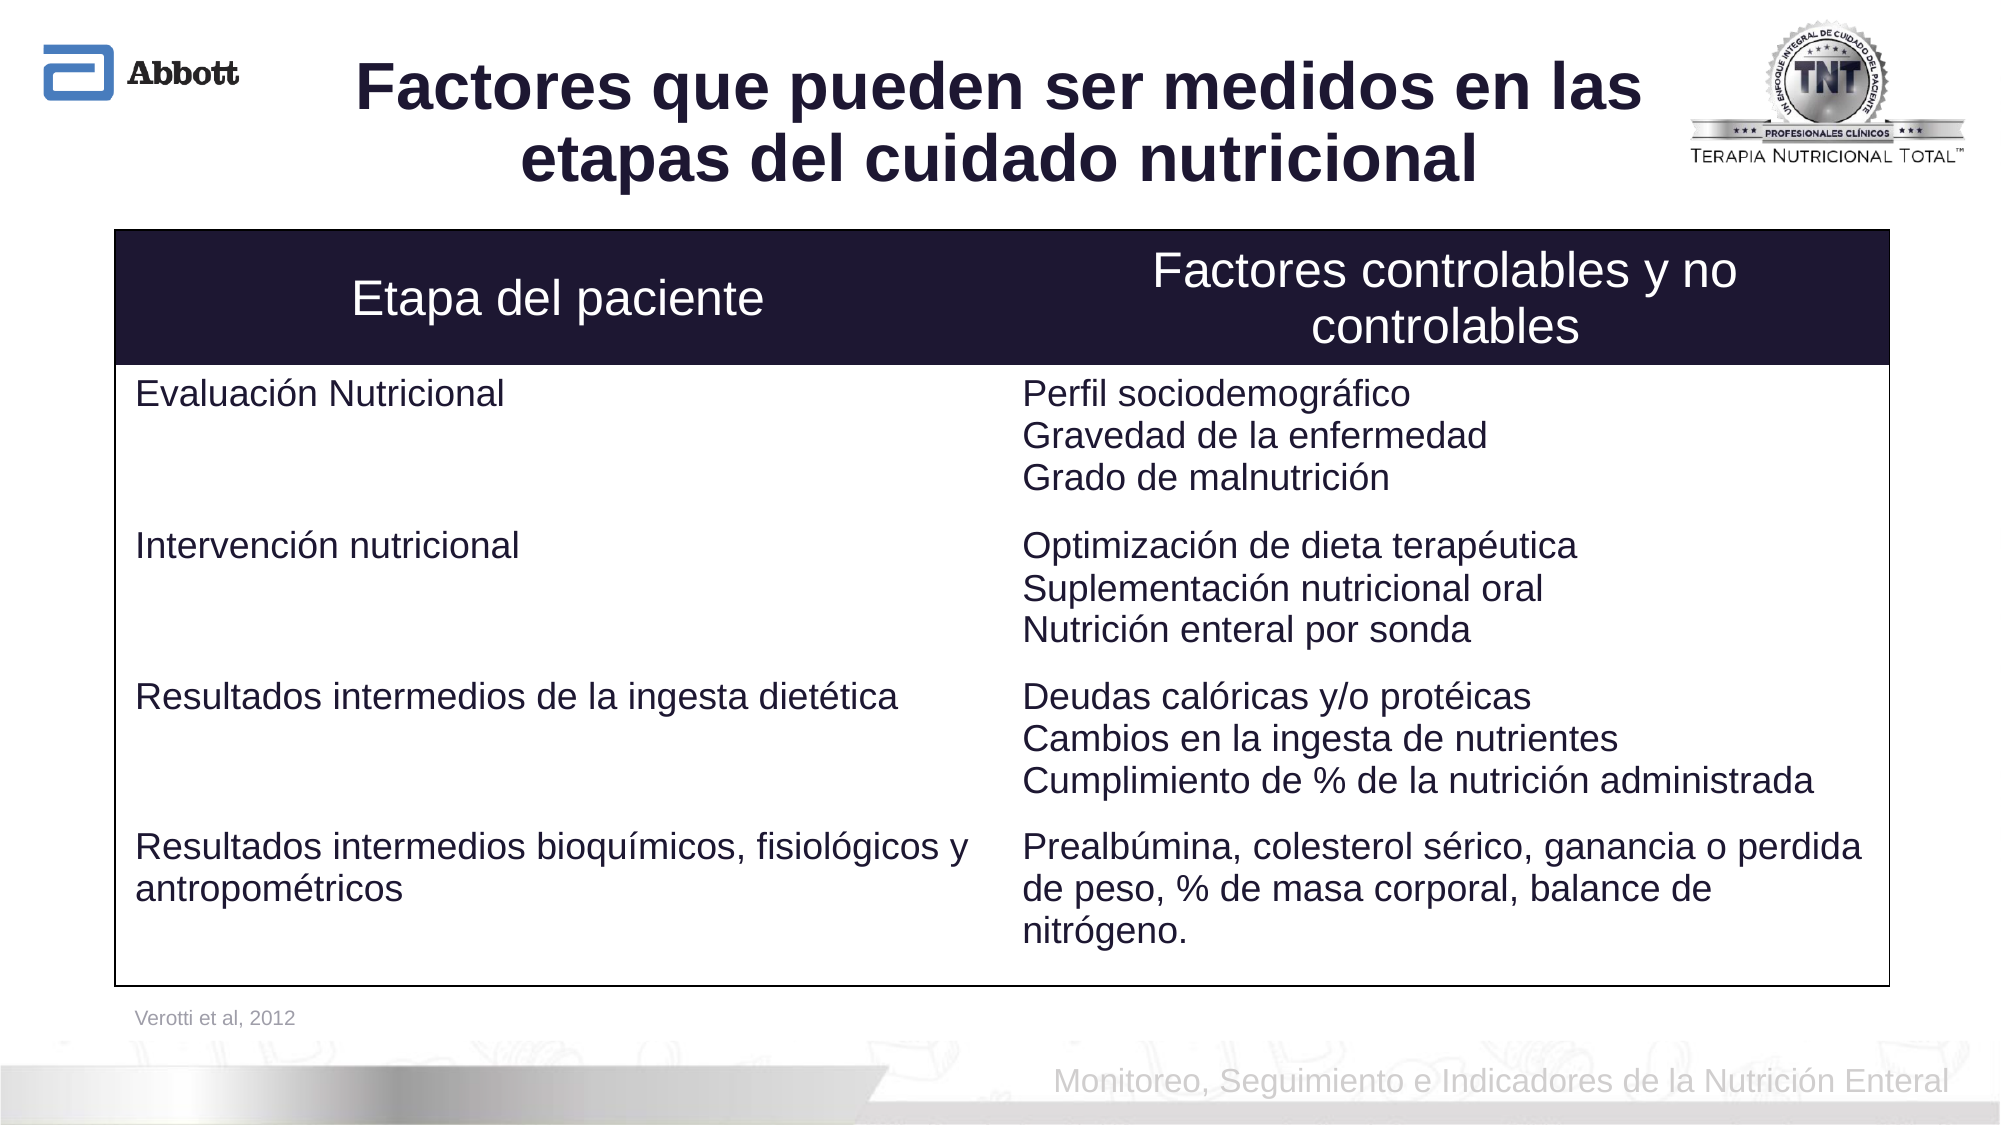

# Factores que pueden ser medidos en las etapas del cuidado nutricional
| Etapa del paciente | Factores controlables y no controlables |
| --- | --- |
| Evaluación Nutricional | Perfil sociodemográfico Gravedad de la enfermedad Grado de malnutrición |
| Intervención nutricional | Optimización de dieta terapéutica Suplementación nutricional oral Nutrición enteral por sonda |
| Resultados intermedios de la ingesta dietética | Deudas calóricas y/o protéicas Cambios en la ingesta de nutrientes Cumplimiento de % de la nutrición administrada |
| Resultados intermedios bioquímicos, fisiológicos y antropométricos | Prealbúmina, colesterol sérico, ganancia o perdida de peso, % de masa corporal, balance de nitrógeno. |
Verotti et al, 2012